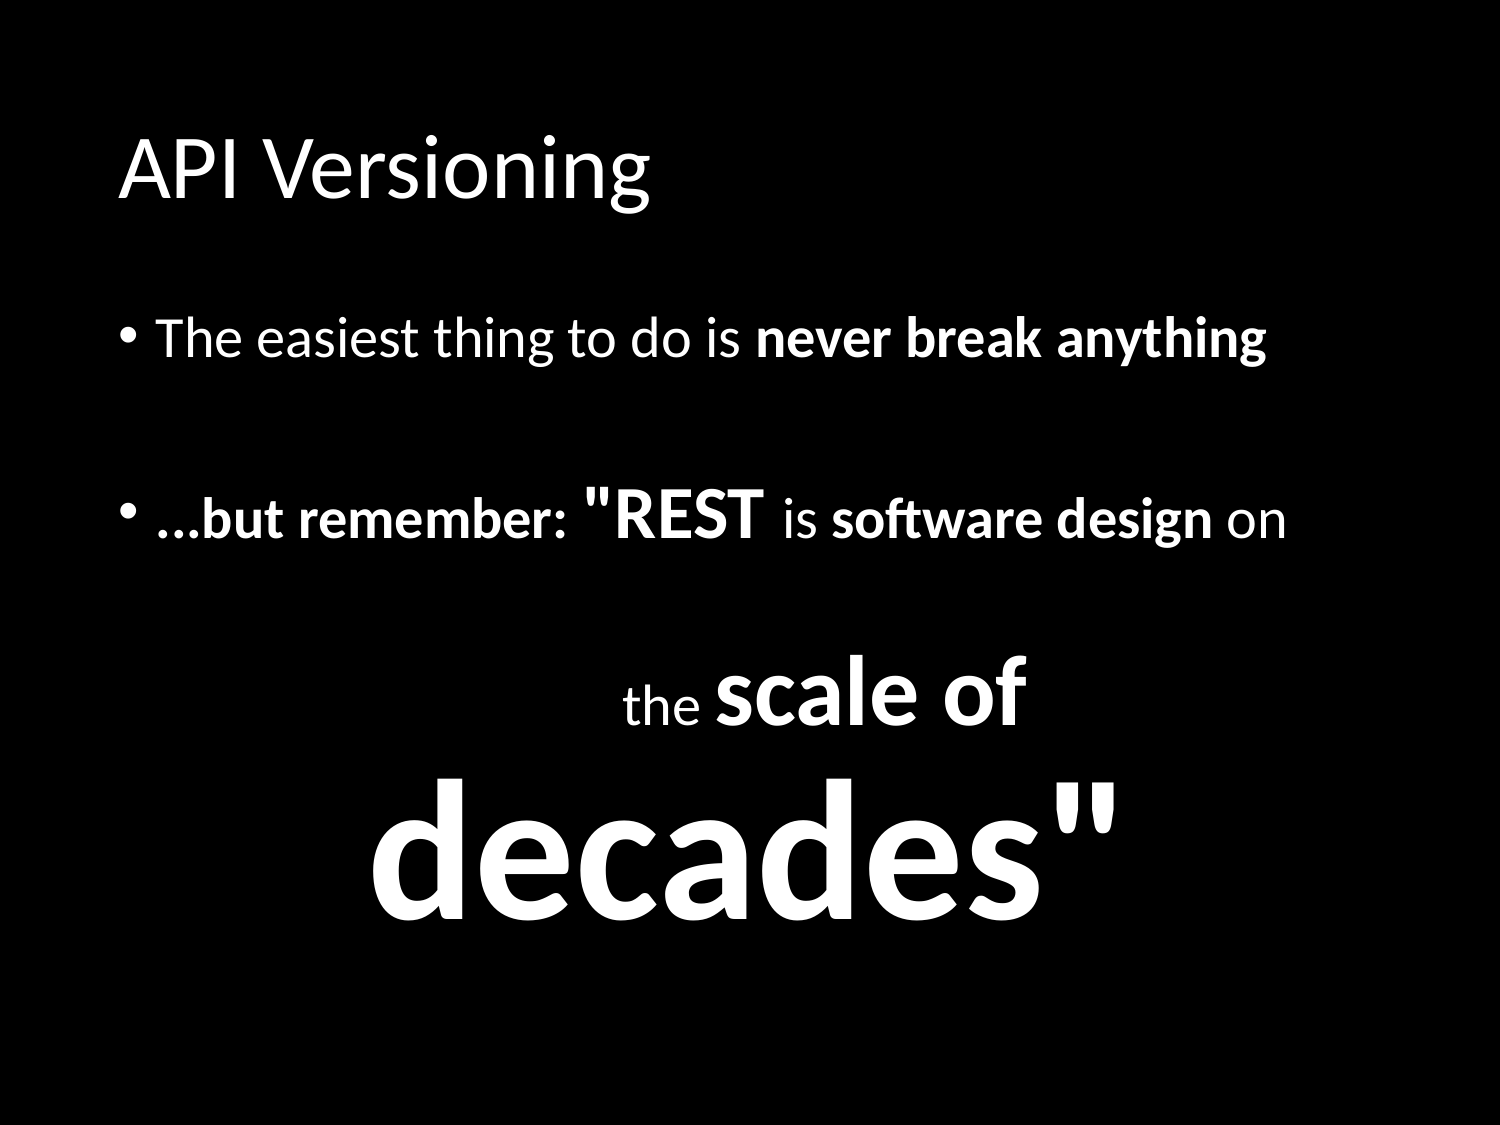

# API Versioning
The easiest thing to do is never break anything

...but remember: "REST is software design on
	the scale of decades"